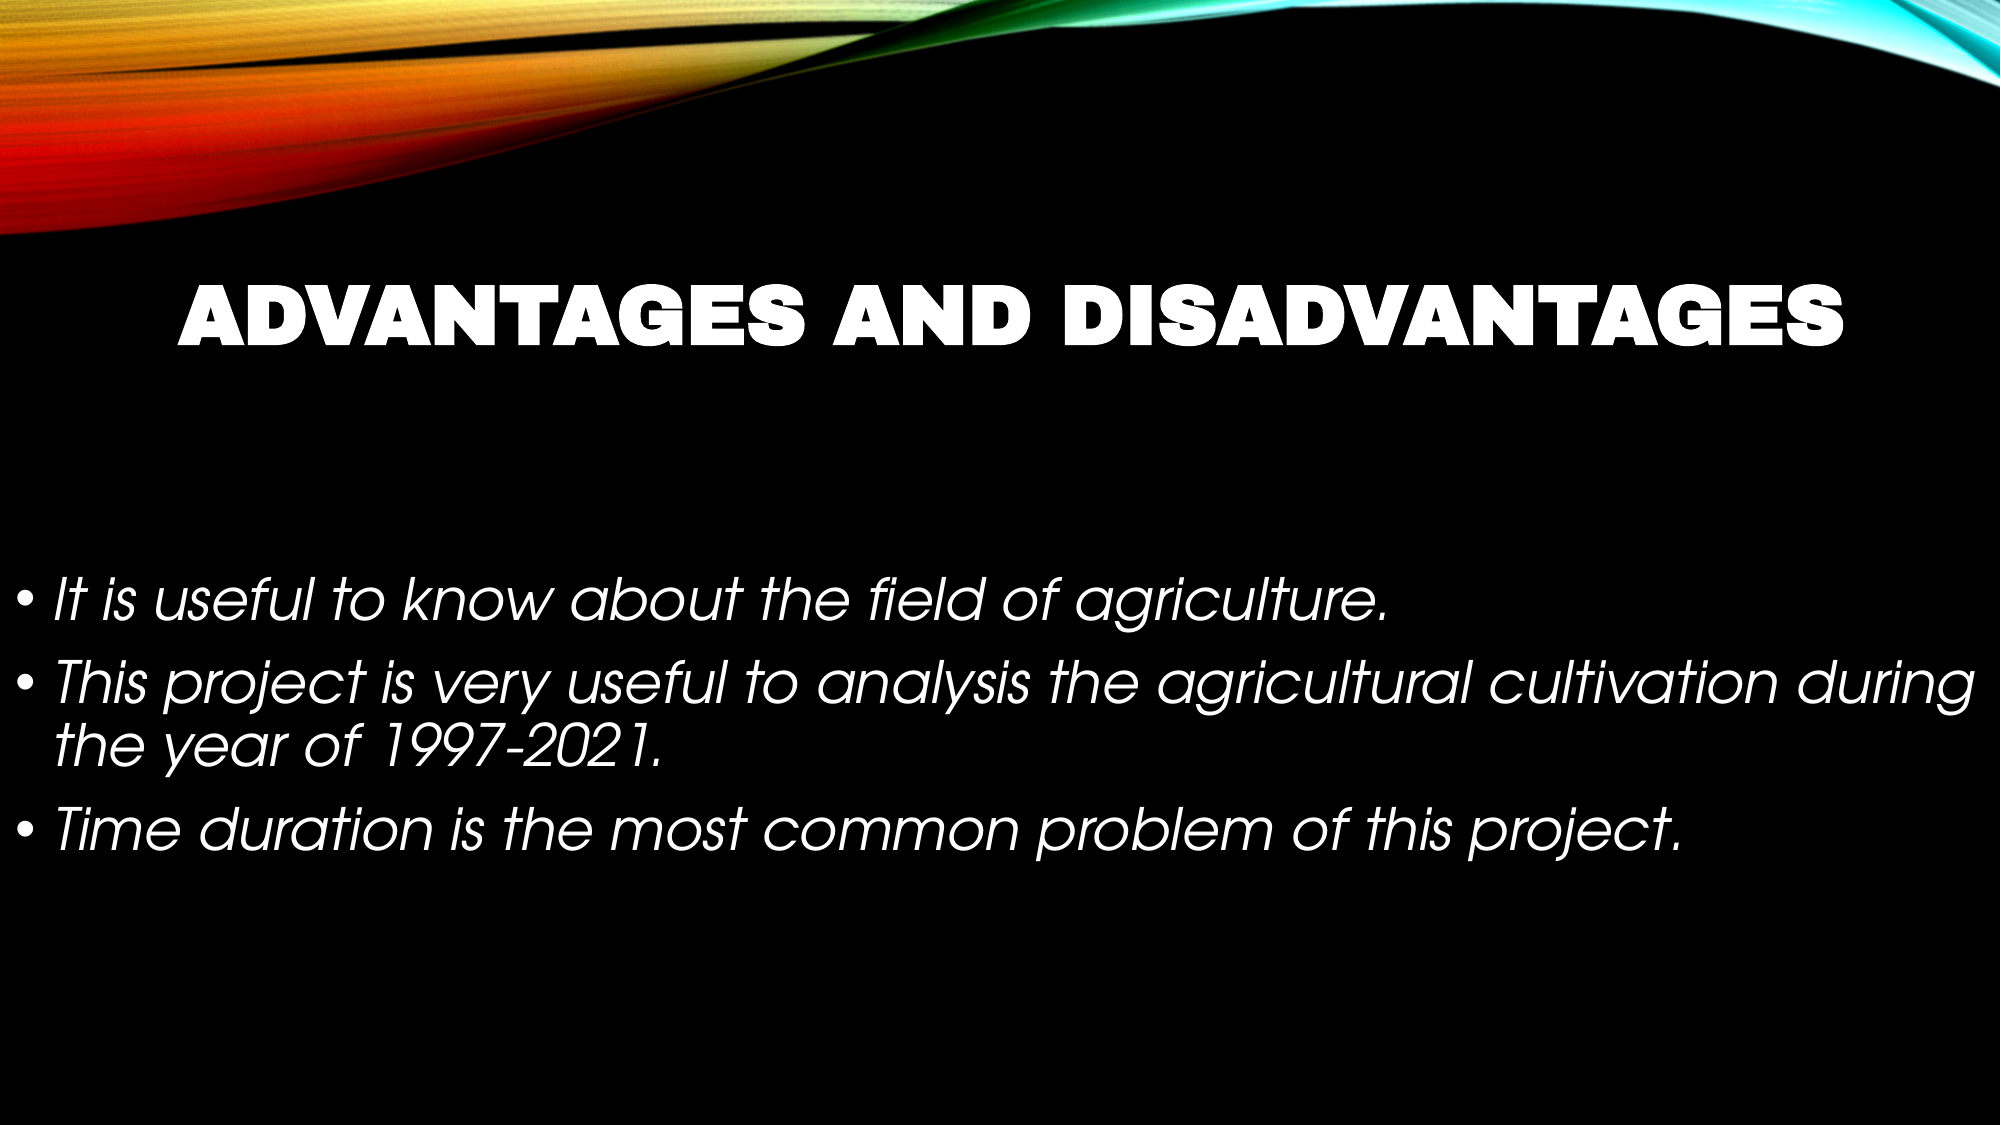

# Advantages and disadvantages
It is useful to know about the field of agriculture.
This project is very useful to analysis the agricultural cultivation during the year of 1997-2021.
Time duration is the most common problem of this project.